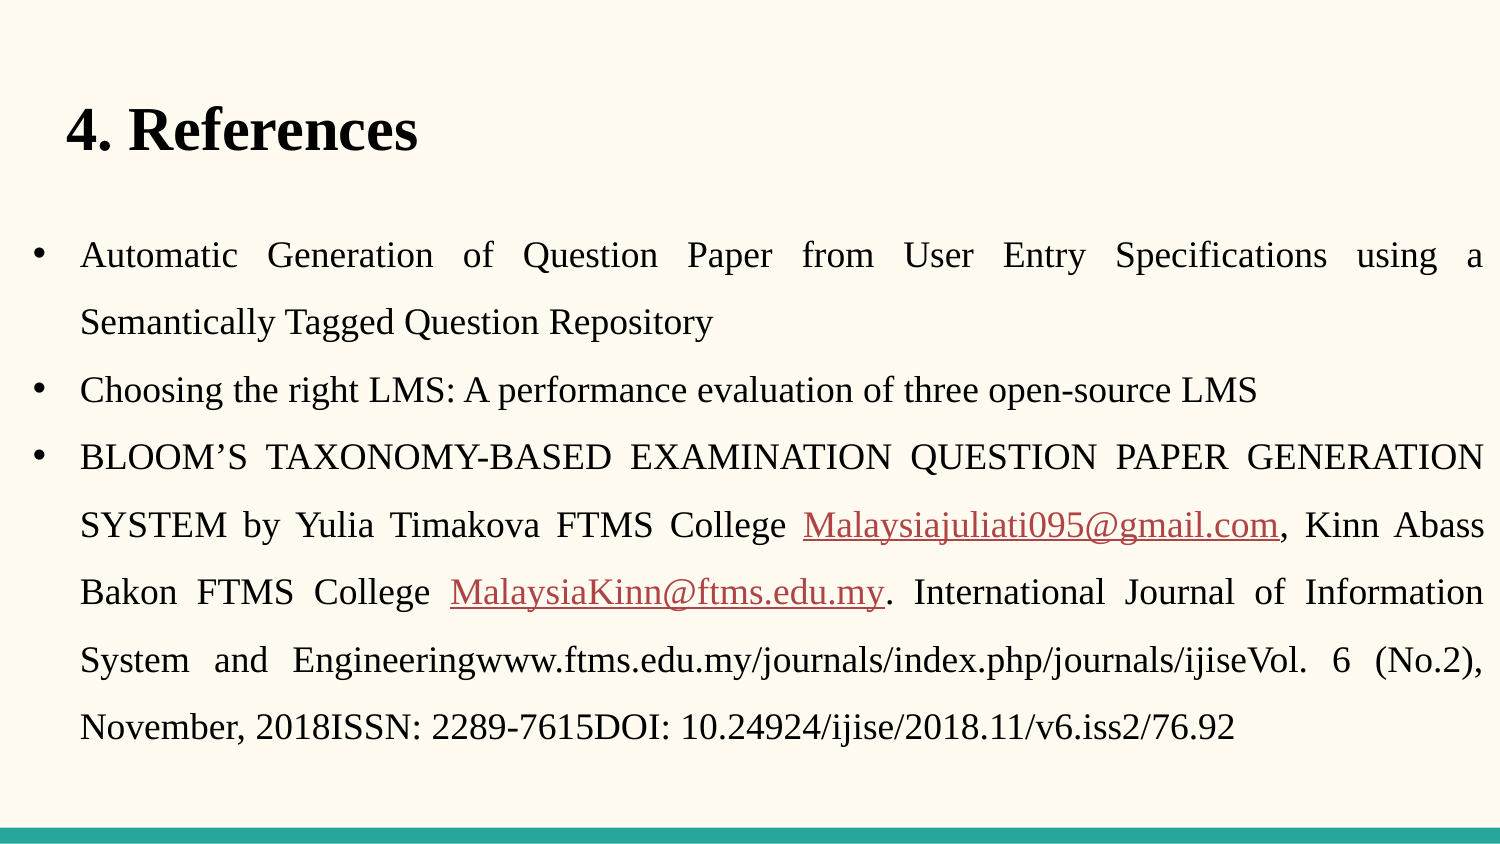

# 4. References
Automatic Generation of Question Paper from User Entry Specifications using a Semantically Tagged Question Repository
Choosing the right LMS: A performance evaluation of three open-source LMS
BLOOM’S TAXONOMY-BASED EXAMINATION QUESTION PAPER GENERATION SYSTEM by Yulia Timakova FTMS College Malaysiajuliati095@gmail.com, Kinn Abass Bakon FTMS College MalaysiaKinn@ftms.edu.my. International Journal of Information System and Engineeringwww.ftms.edu.my/journals/index.php/journals/ijiseVol. 6 (No.2), November, 2018ISSN: 2289-7615DOI: 10.24924/ijise/2018.11/v6.iss2/76.92